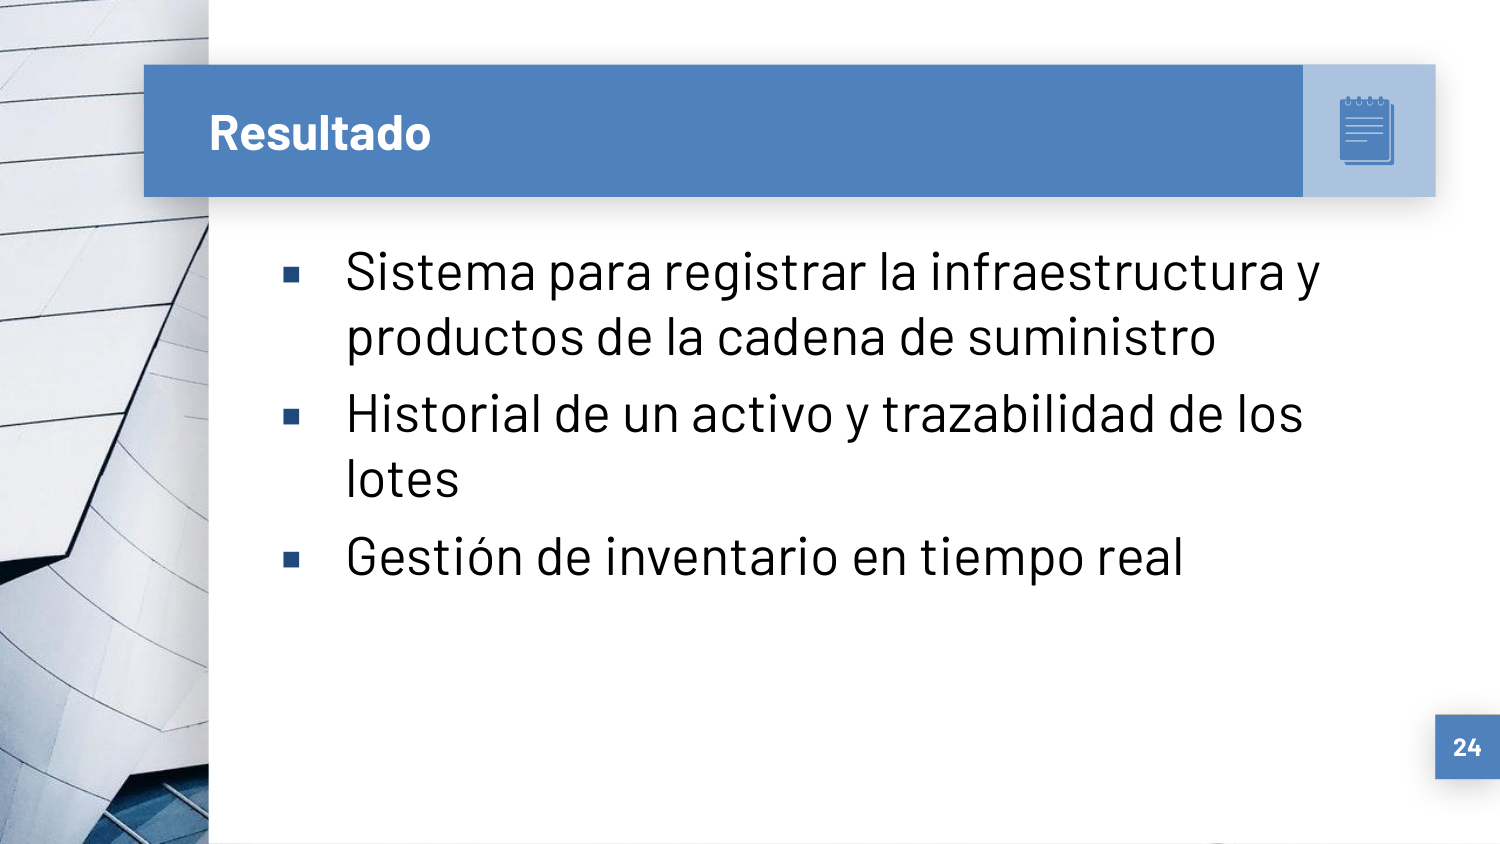

# Resultado

Sistema para registrar la infraestructura y productos de la cadena de suministro
Historial de un activo y trazabilidad de los lotes
Gestión de inventario en tiempo real
24